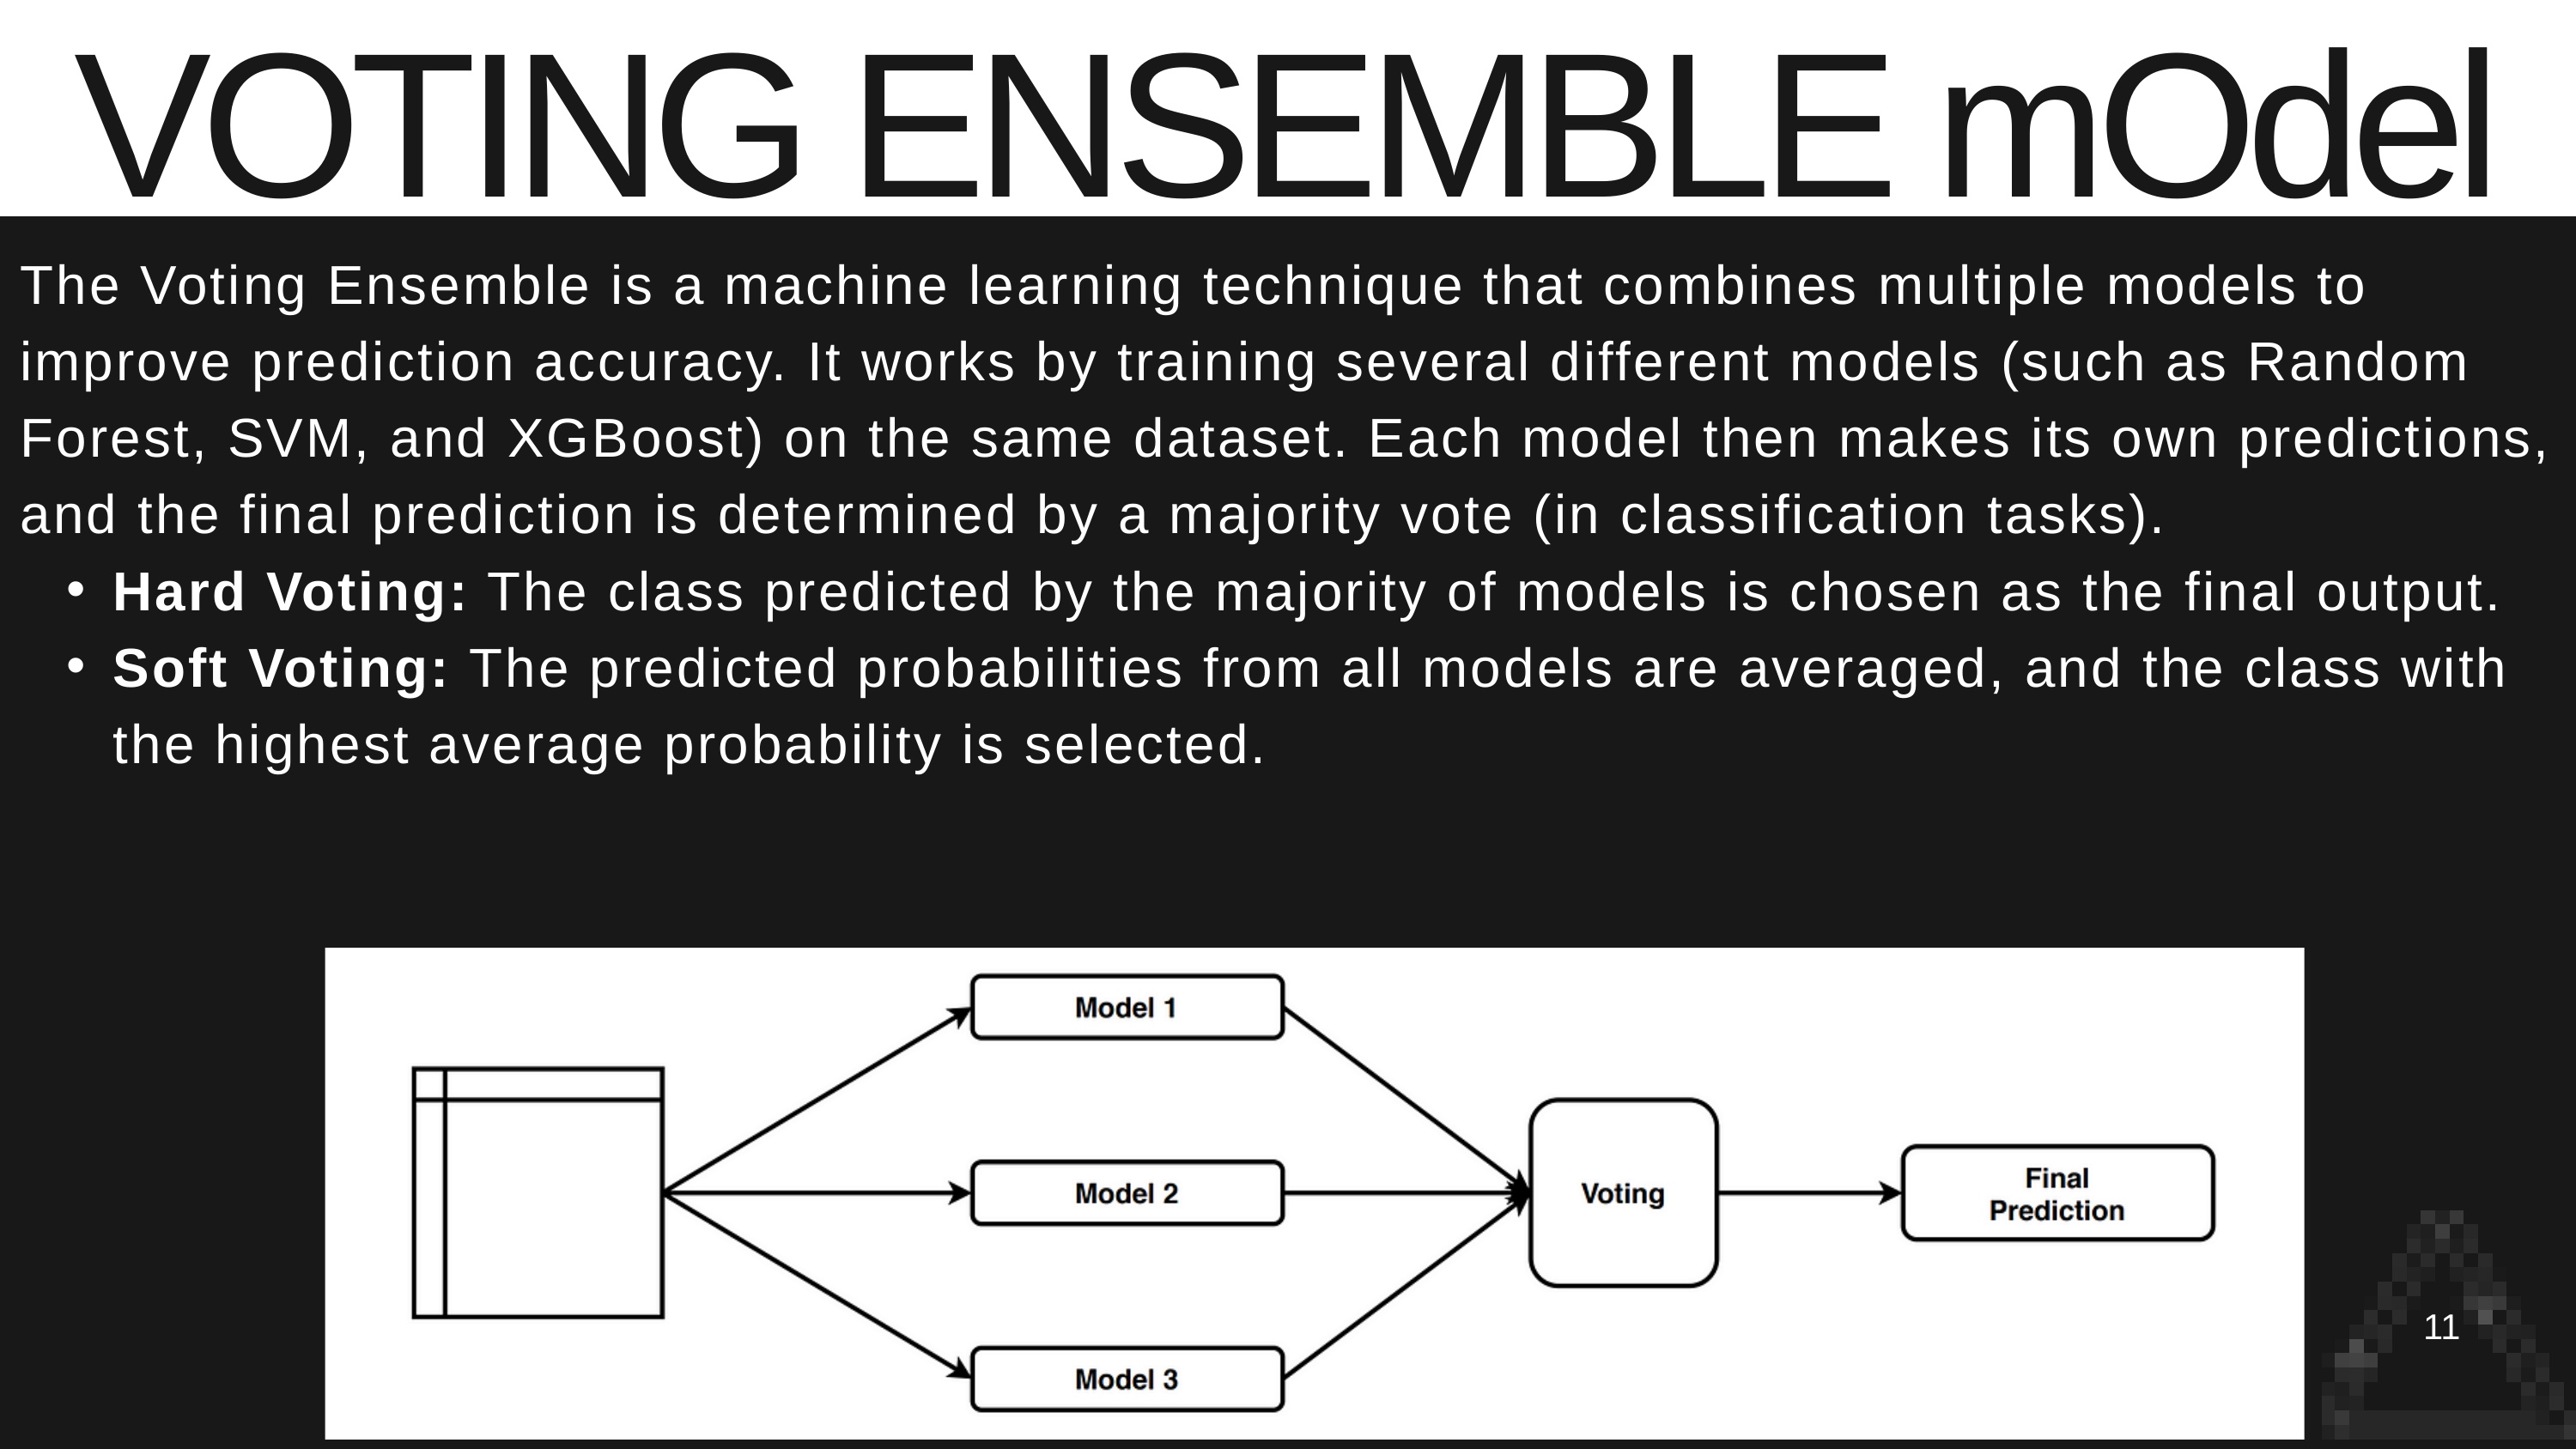

VOTING ENSEMBLE mOdel

The Voting Ensemble is a machine learning technique that combines multiple models to improve prediction accuracy. It works by training several different models (such as Random Forest, SVM, and XGBoost) on the same dataset. Each model then makes its own predictions, and the final prediction is determined by a majority vote (in classification tasks).
Hard Voting: The class predicted by the majority of models is chosen as the final output.
Soft Voting: The predicted probabilities from all models are averaged, and the class with the highest average probability is selected.

11